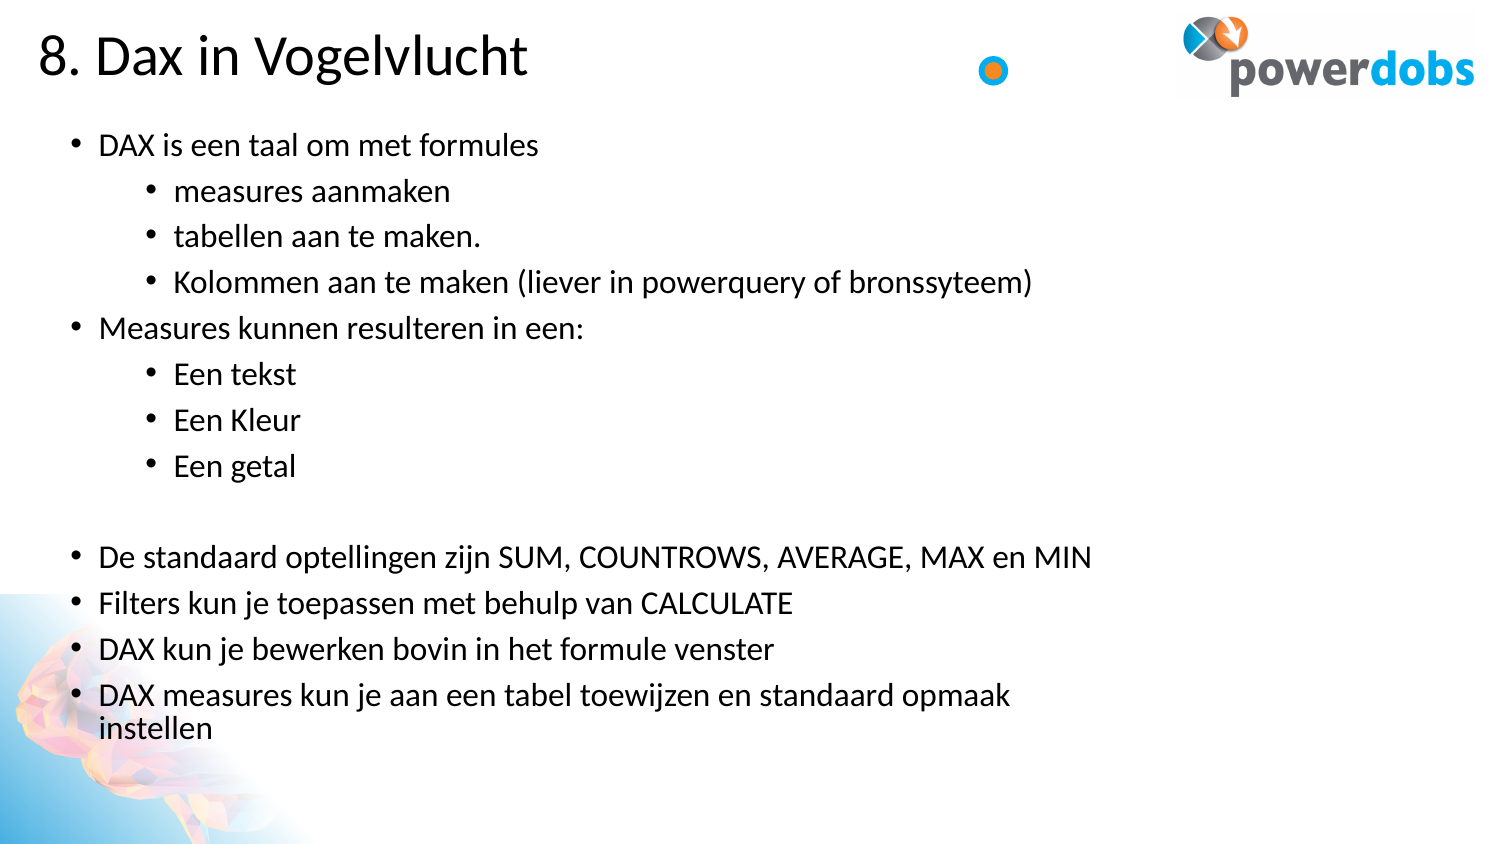

# 8. Dax in Vogelvlucht

DAX is een taal om met formules
measures aanmaken
tabellen aan te maken.
Kolommen aan te maken (liever in powerquery of bronssyteem)
Measures kunnen resulteren in een:
Een tekst
Een Kleur
Een getal

De standaard optellingen zijn SUM, COUNTROWS, AVERAGE, MAX en MIN
Filters kun je toepassen met behulp van CALCULATE
DAX kun je bewerken bovin in het formule venster
DAX measures kun je aan een tabel toewijzen en standaard opmaak instellen